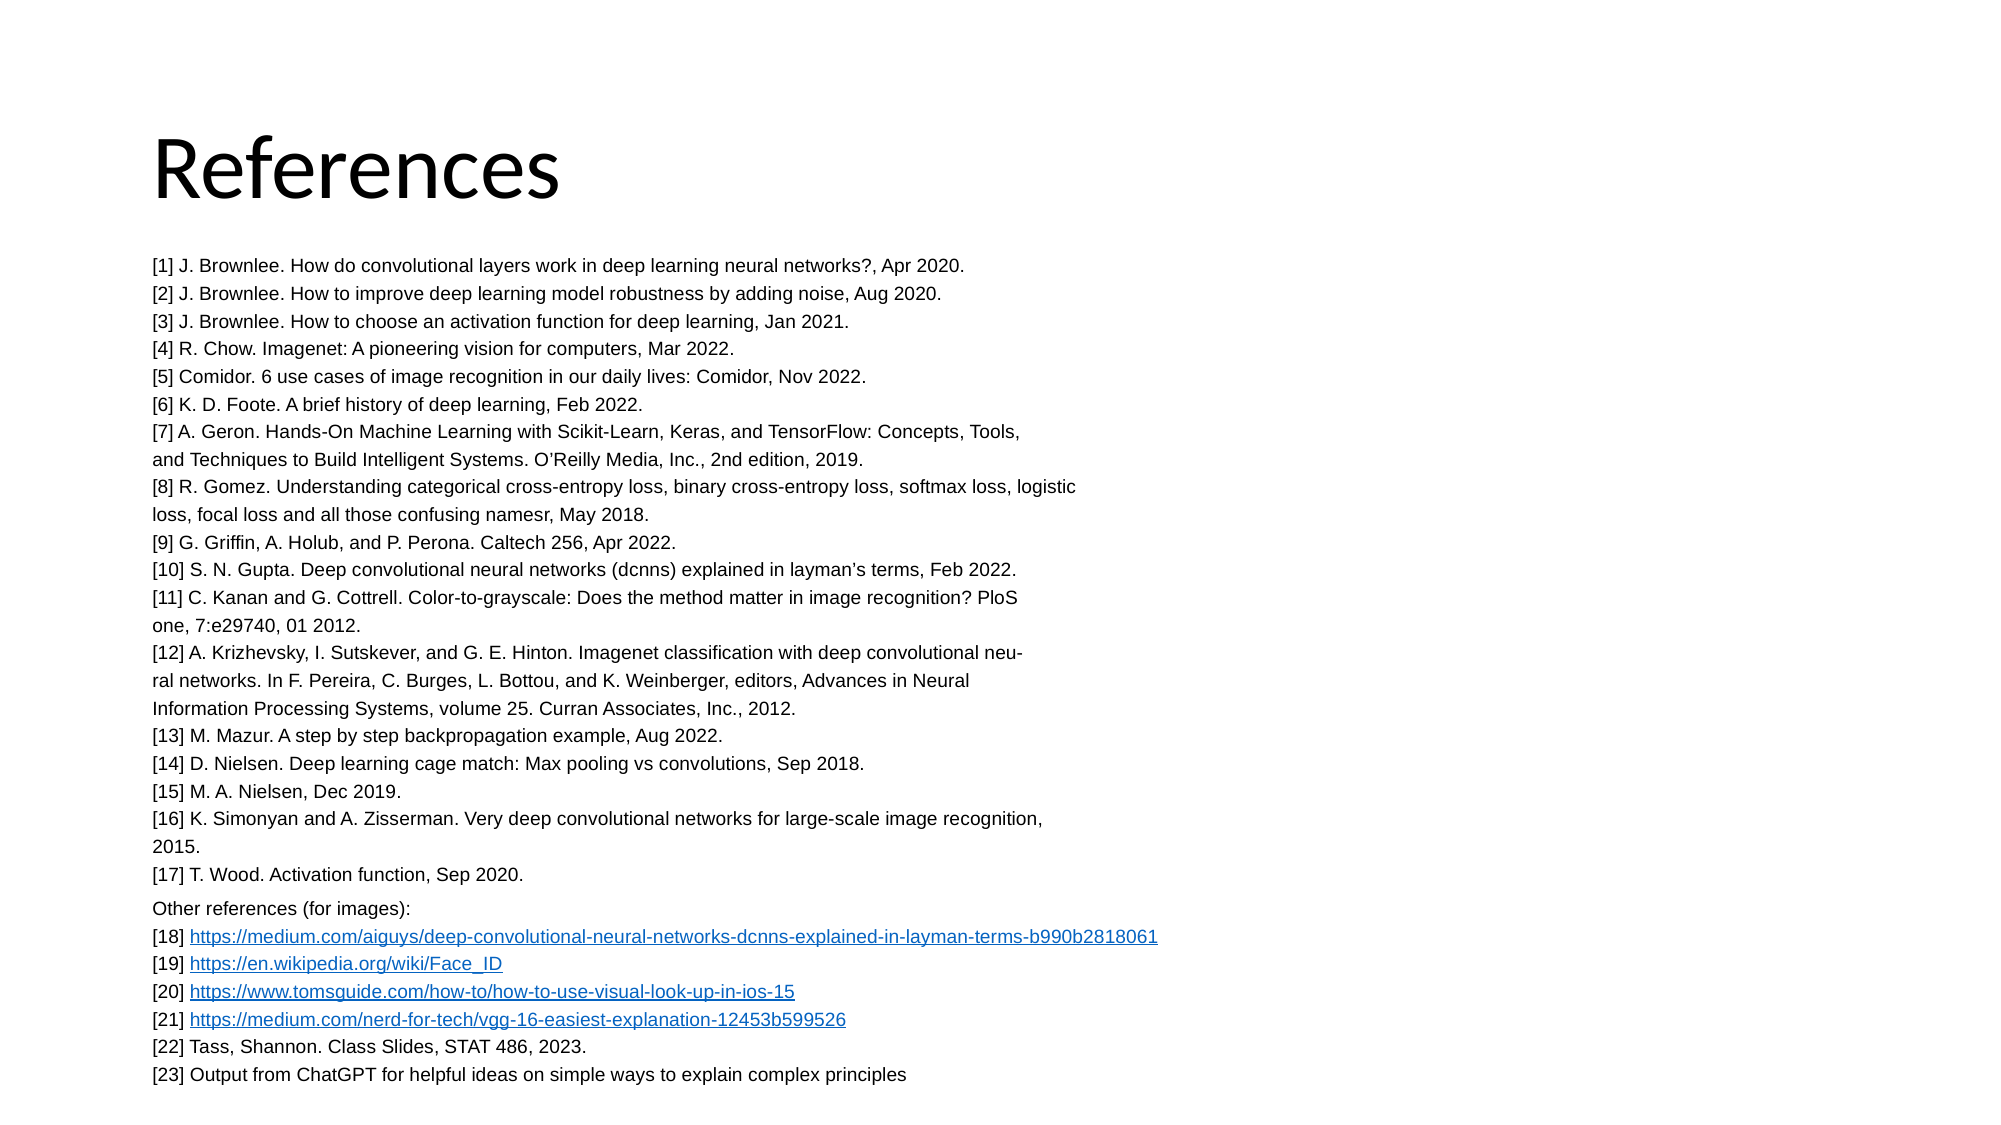

# References
[1] J. Brownlee. How do convolutional layers work in deep learning neural networks?, Apr 2020.
[2] J. Brownlee. How to improve deep learning model robustness by adding noise, Aug 2020.
[3] J. Brownlee. How to choose an activation function for deep learning, Jan 2021.
[4] R. Chow. Imagenet: A pioneering vision for computers, Mar 2022.
[5] Comidor. 6 use cases of image recognition in our daily lives: Comidor, Nov 2022.
[6] K. D. Foote. A brief history of deep learning, Feb 2022.
[7] A. Geron. Hands-On Machine Learning with Scikit-Learn, Keras, and TensorFlow: Concepts, Tools,
and Techniques to Build Intelligent Systems. O’Reilly Media, Inc., 2nd edition, 2019.
[8] R. Gomez. Understanding categorical cross-entropy loss, binary cross-entropy loss, softmax loss, logistic
loss, focal loss and all those confusing namesr, May 2018.
[9] G. Griffin, A. Holub, and P. Perona. Caltech 256, Apr 2022.
[10] S. N. Gupta. Deep convolutional neural networks (dcnns) explained in layman’s terms, Feb 2022.
[11] C. Kanan and G. Cottrell. Color-to-grayscale: Does the method matter in image recognition? PloS
one, 7:e29740, 01 2012.
[12] A. Krizhevsky, I. Sutskever, and G. E. Hinton. Imagenet classification with deep convolutional neu-
ral networks. In F. Pereira, C. Burges, L. Bottou, and K. Weinberger, editors, Advances in Neural
Information Processing Systems, volume 25. Curran Associates, Inc., 2012.
[13] M. Mazur. A step by step backpropagation example, Aug 2022.
[14] D. Nielsen. Deep learning cage match: Max pooling vs convolutions, Sep 2018.
[15] M. A. Nielsen, Dec 2019.
[16] K. Simonyan and A. Zisserman. Very deep convolutional networks for large-scale image recognition,
2015.
[17] T. Wood. Activation function, Sep 2020.
Other references (for images):
[18] https://medium.com/aiguys/deep-convolutional-neural-networks-dcnns-explained-in-layman-terms-b990b2818061
[19] https://en.wikipedia.org/wiki/Face_ID
[20] https://www.tomsguide.com/how-to/how-to-use-visual-look-up-in-ios-15
[21] https://medium.com/nerd-for-tech/vgg-16-easiest-explanation-12453b599526
[22] Tass, Shannon. Class Slides, STAT 486, 2023.
[23] Output from ChatGPT for helpful ideas on simple ways to explain complex principles